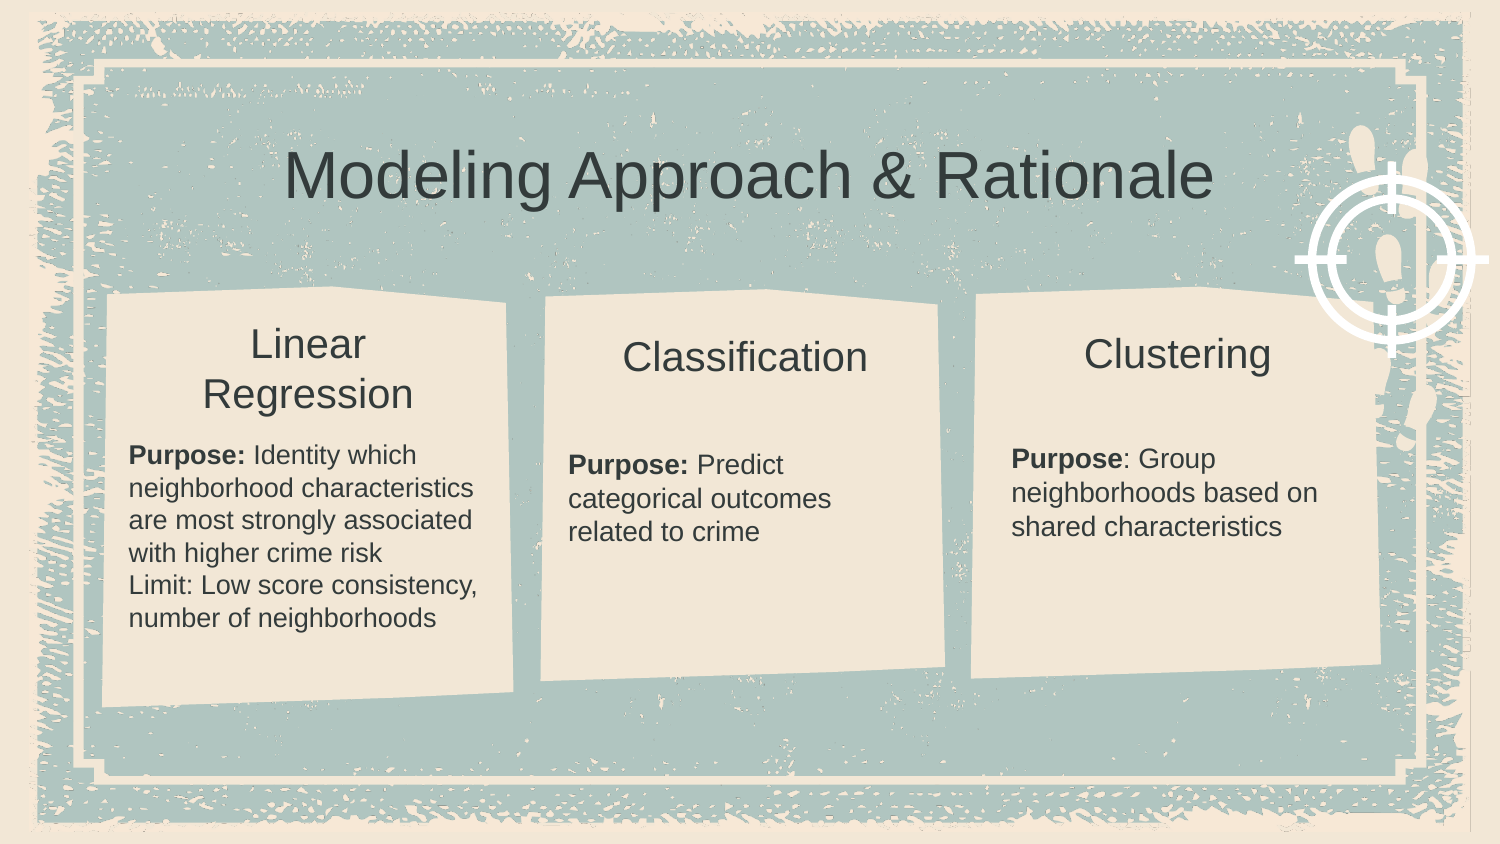

# Modeling Approach & Rationale

Clustering
Classification
Linear Regression
Purpose: Identity which neighborhood characteristics are most strongly associated with higher crime risk
Limit: Low score consistency, number of neighborhoods

Purpose: Group neighborhoods based on shared characteristics
Purpose: Predict categorical outcomes related to crime